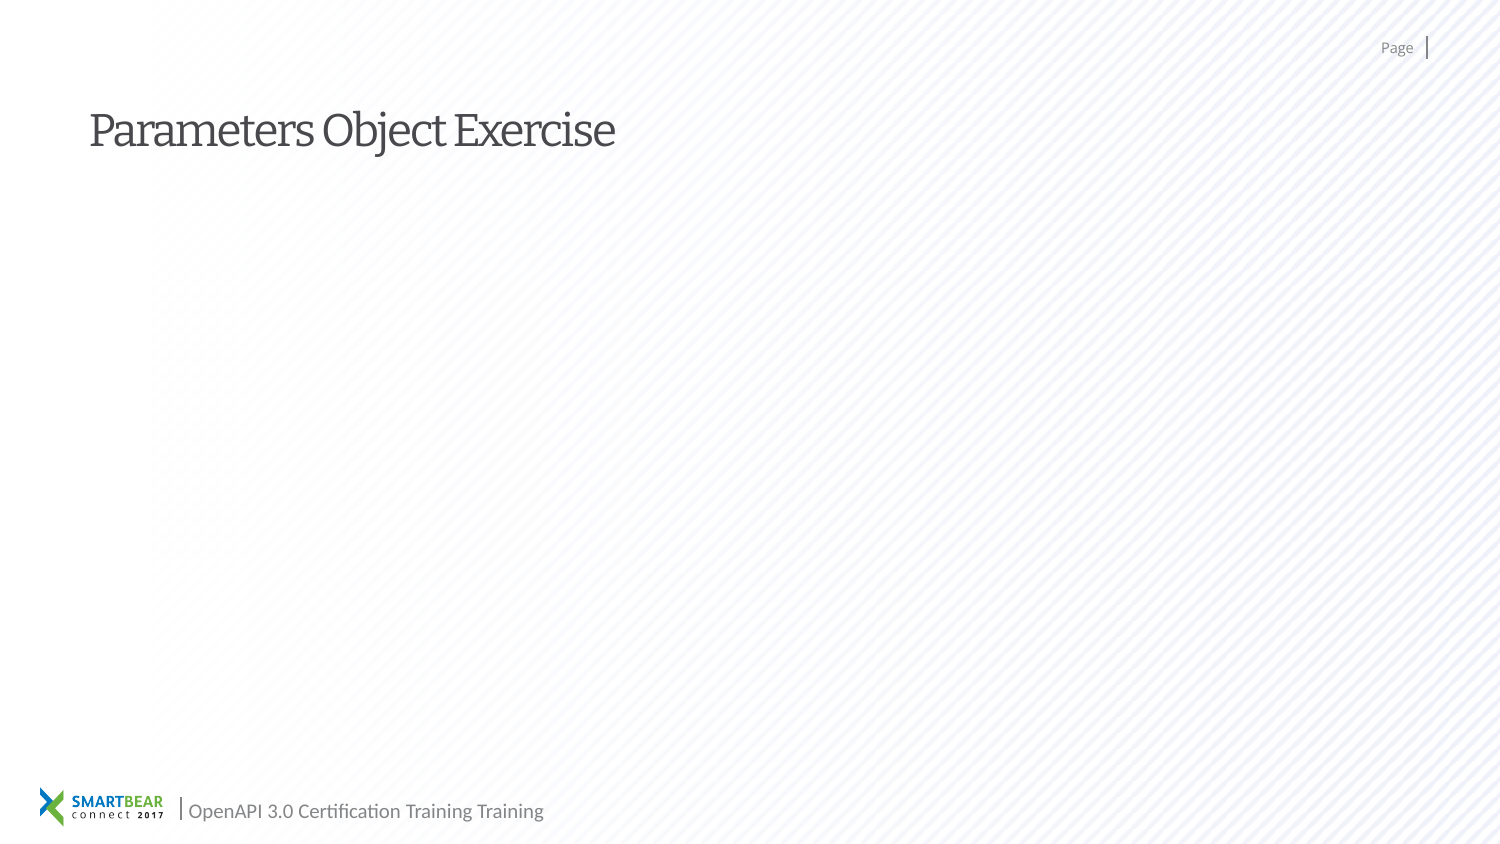

# Parameters Object Exercise

OpenAPI 3.0 Certification Training Training